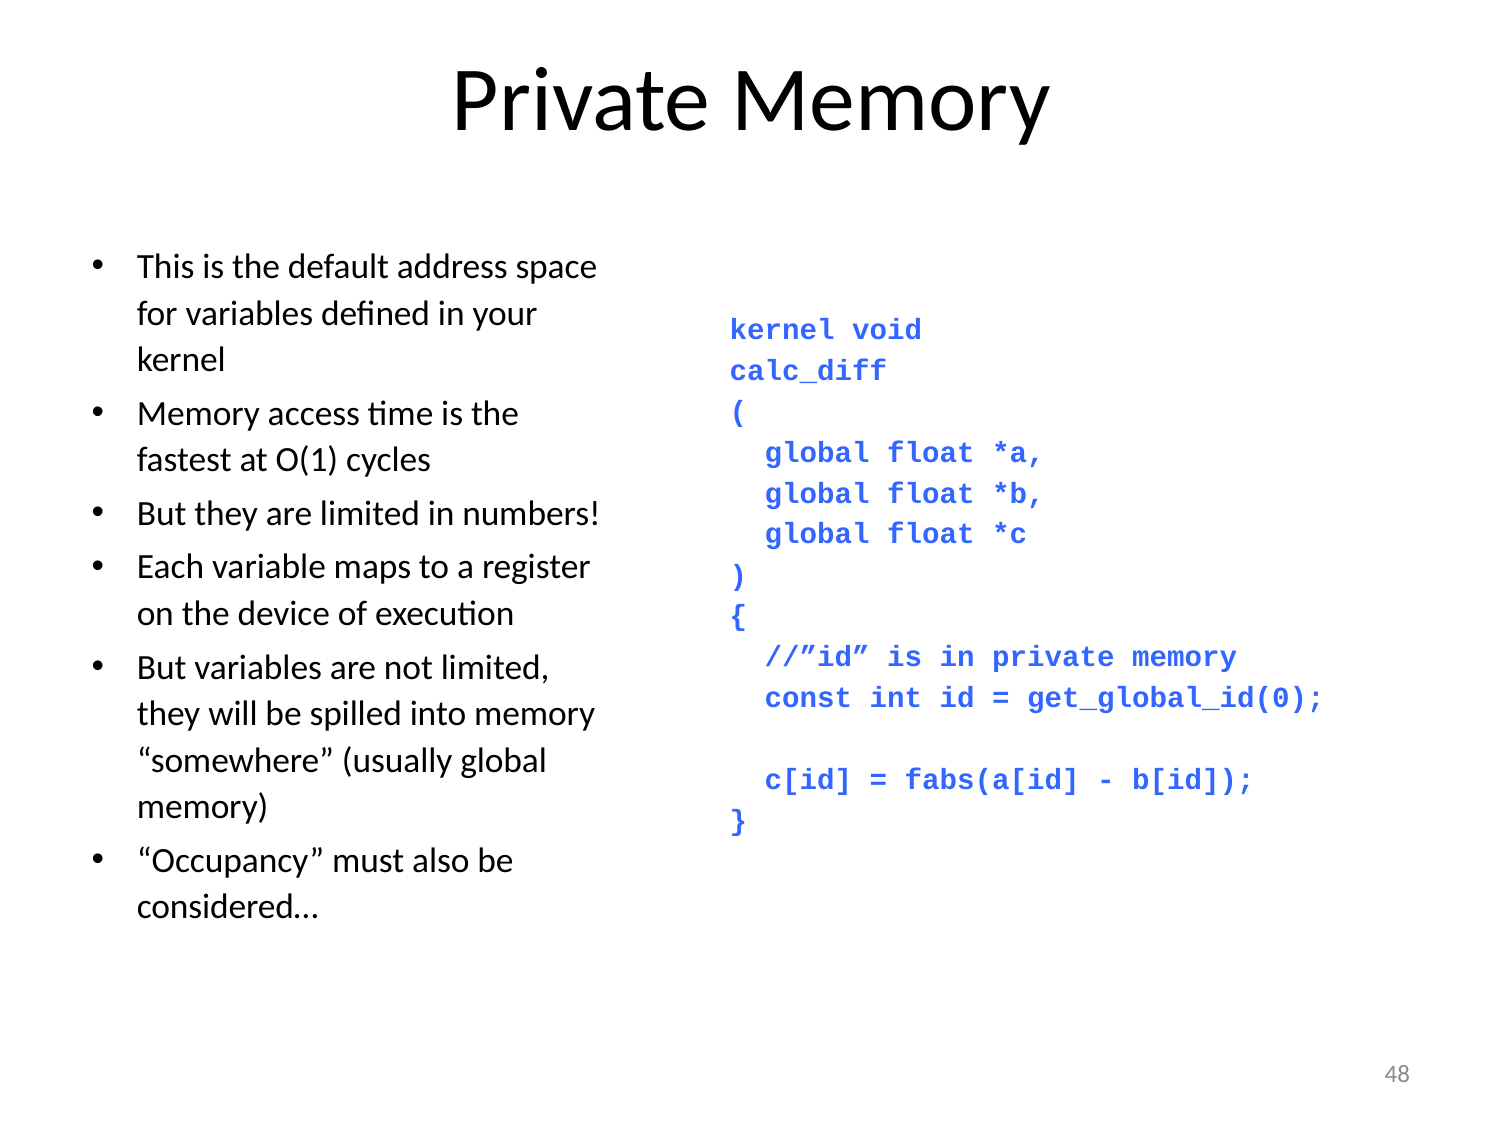

# Private Memory
This is the default address space for variables defined in your kernel
Memory access time is the fastest at O(1) cycles
But they are limited in numbers!
Each variable maps to a register on the device of execution
But variables are not limited, they will be spilled into memory “somewhere” (usually global memory)
“Occupancy” must also be considered…
kernel void
calc_diff
(
  global float *a,
  global float *b,
  global float *c
)
{
  //”id” is in private memory
  const int id = get_global_id(0);

  c[id] = fabs(a[id] - b[id]);
}
48